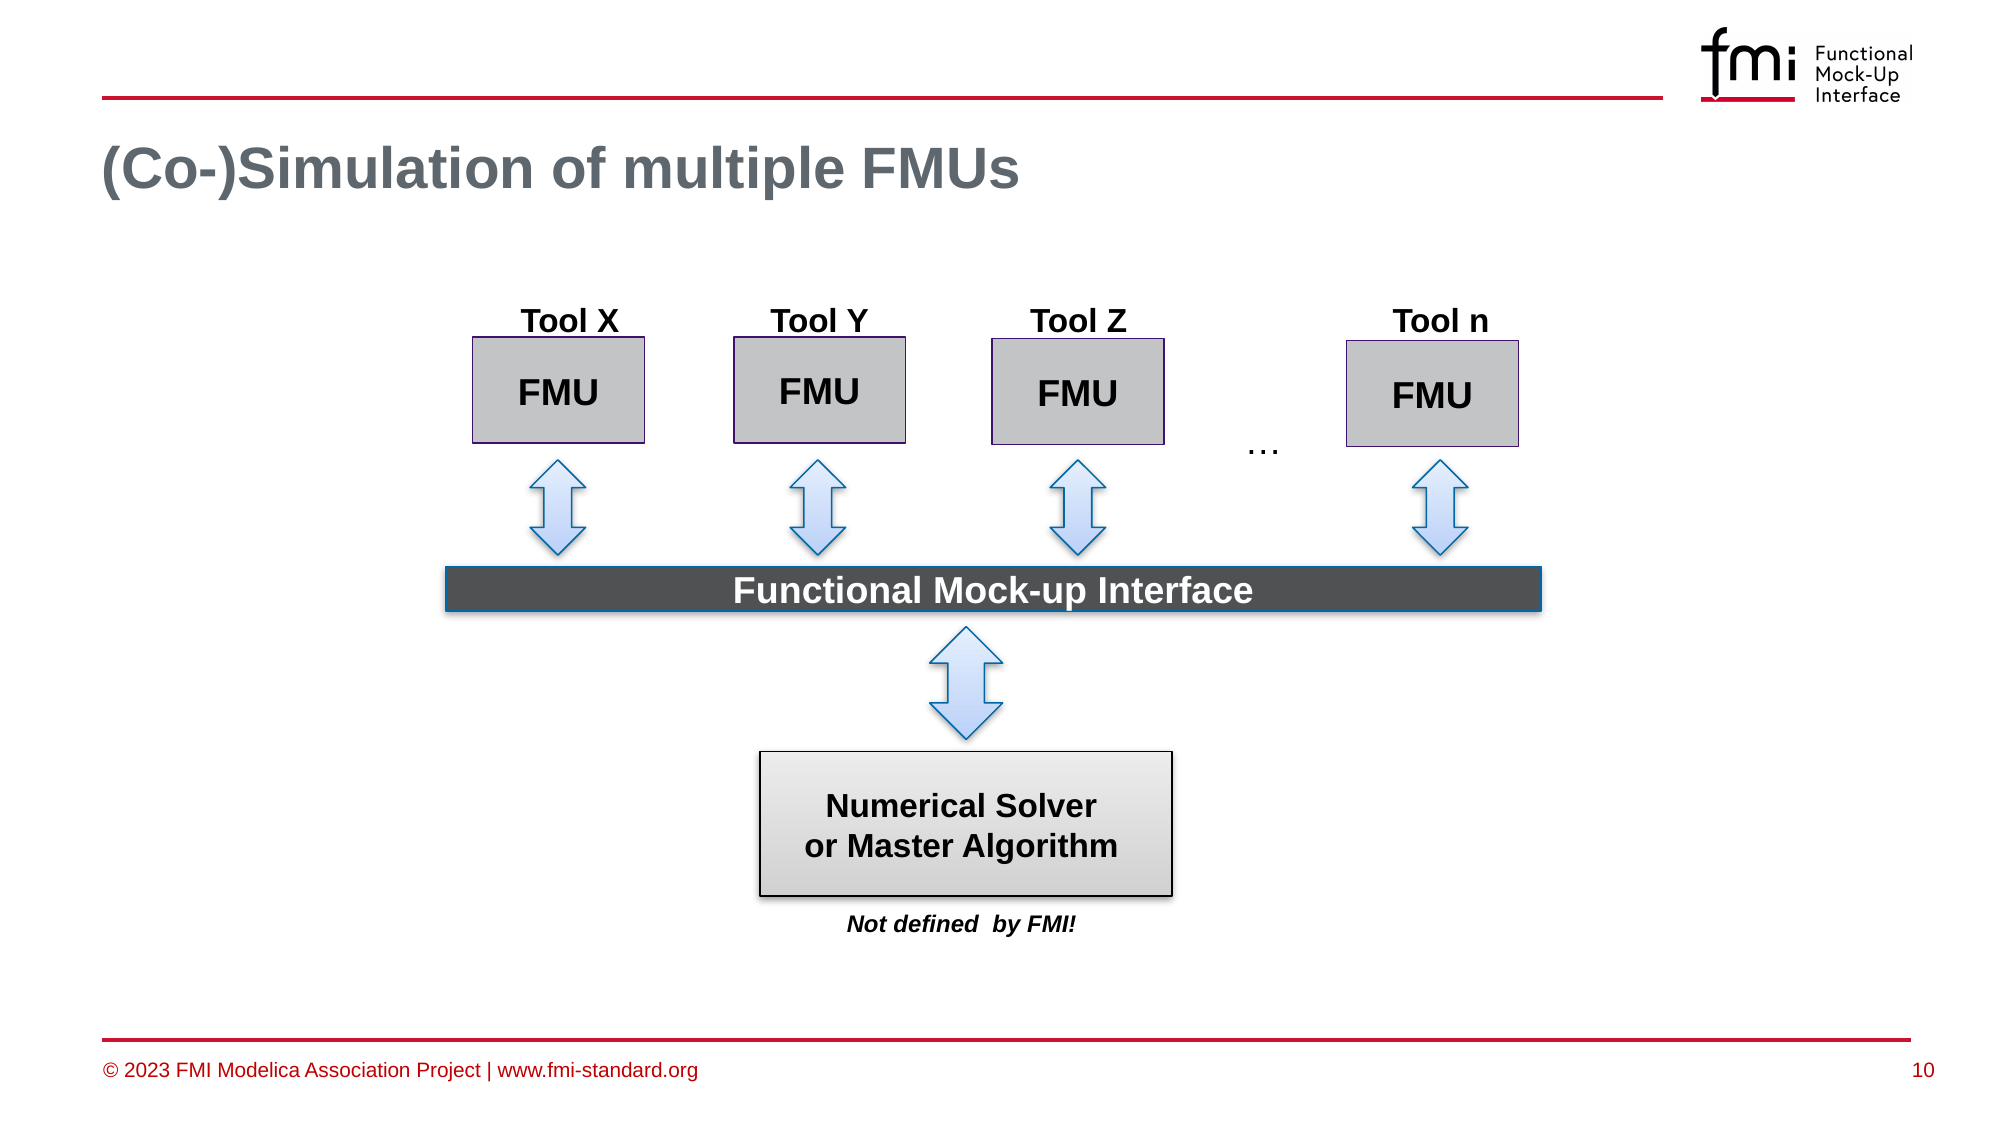

# (Co-)Simulation of multiple FMUs

Tool X
Tool Y
Tool Z
Tool n
FMU
FMU
FMU
FMU
…

Functional Mock-up Interface

Numerical Solver
or Master Algorithm
Not defined  by FMI!